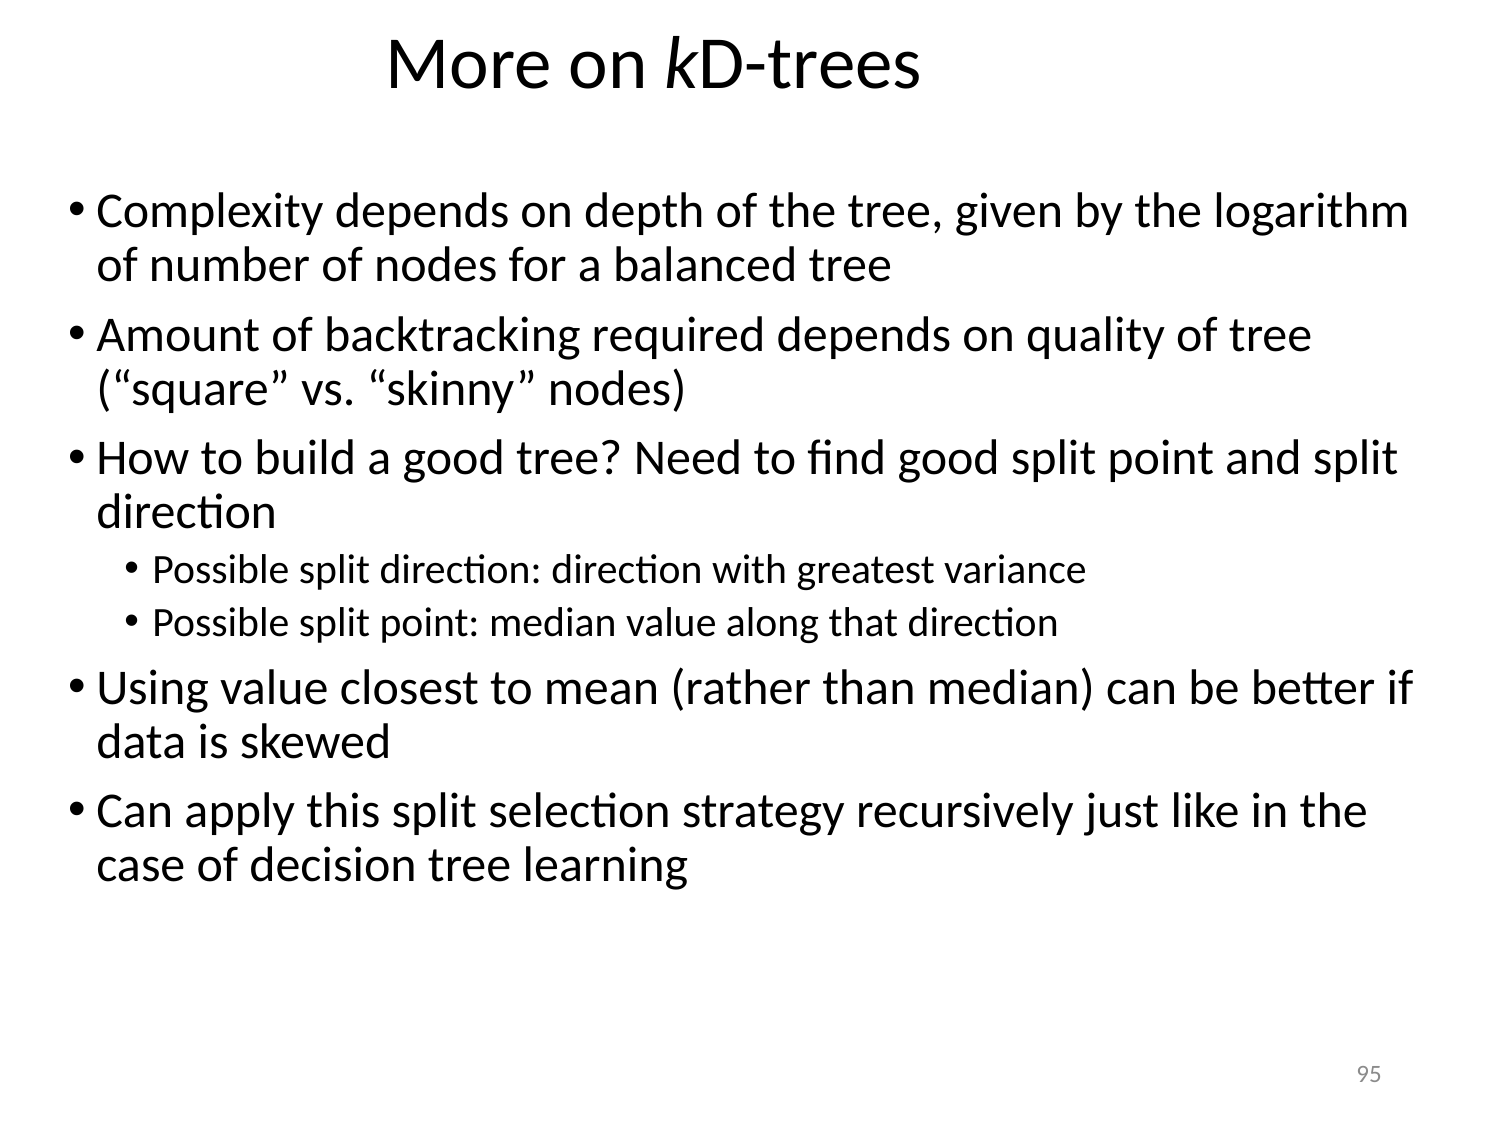

More on kD-trees
Complexity depends on depth of the tree, given by the logarithm of number of nodes for a balanced tree
Amount of backtracking required depends on quality of tree (“square” vs. “skinny” nodes)
How to build a good tree? Need to find good split point and split direction
Possible split direction: direction with greatest variance
Possible split point: median value along that direction
Using value closest to mean (rather than median) can be better if data is skewed
Can apply this split selection strategy recursively just like in the case of decision tree learning
95